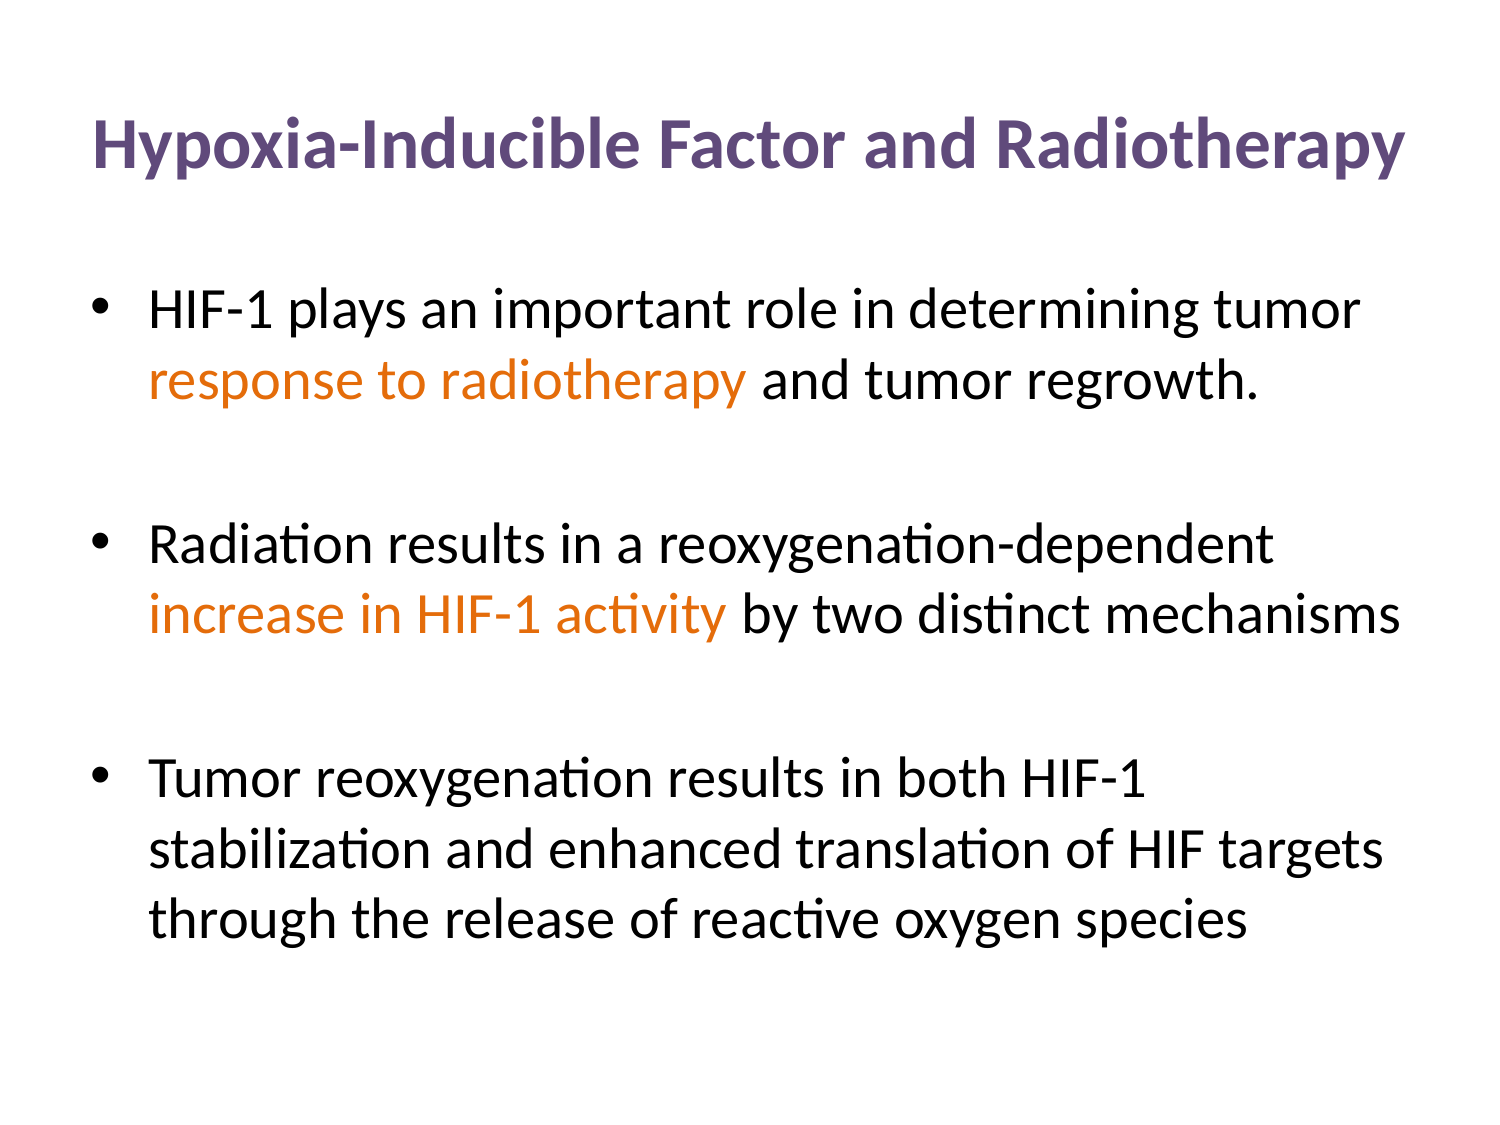

# Hypoxia-Inducible Factor and Radiotherapy
HIF-1 plays an important role in determining tumor response to radiotherapy and tumor regrowth.

Radiation results in a reoxygenation-dependent increase in HIF-1 activity by two distinct mechanisms

Tumor reoxygenation results in both HIF-1 stabilization and enhanced translation of HIF targets through the release of reactive oxygen species